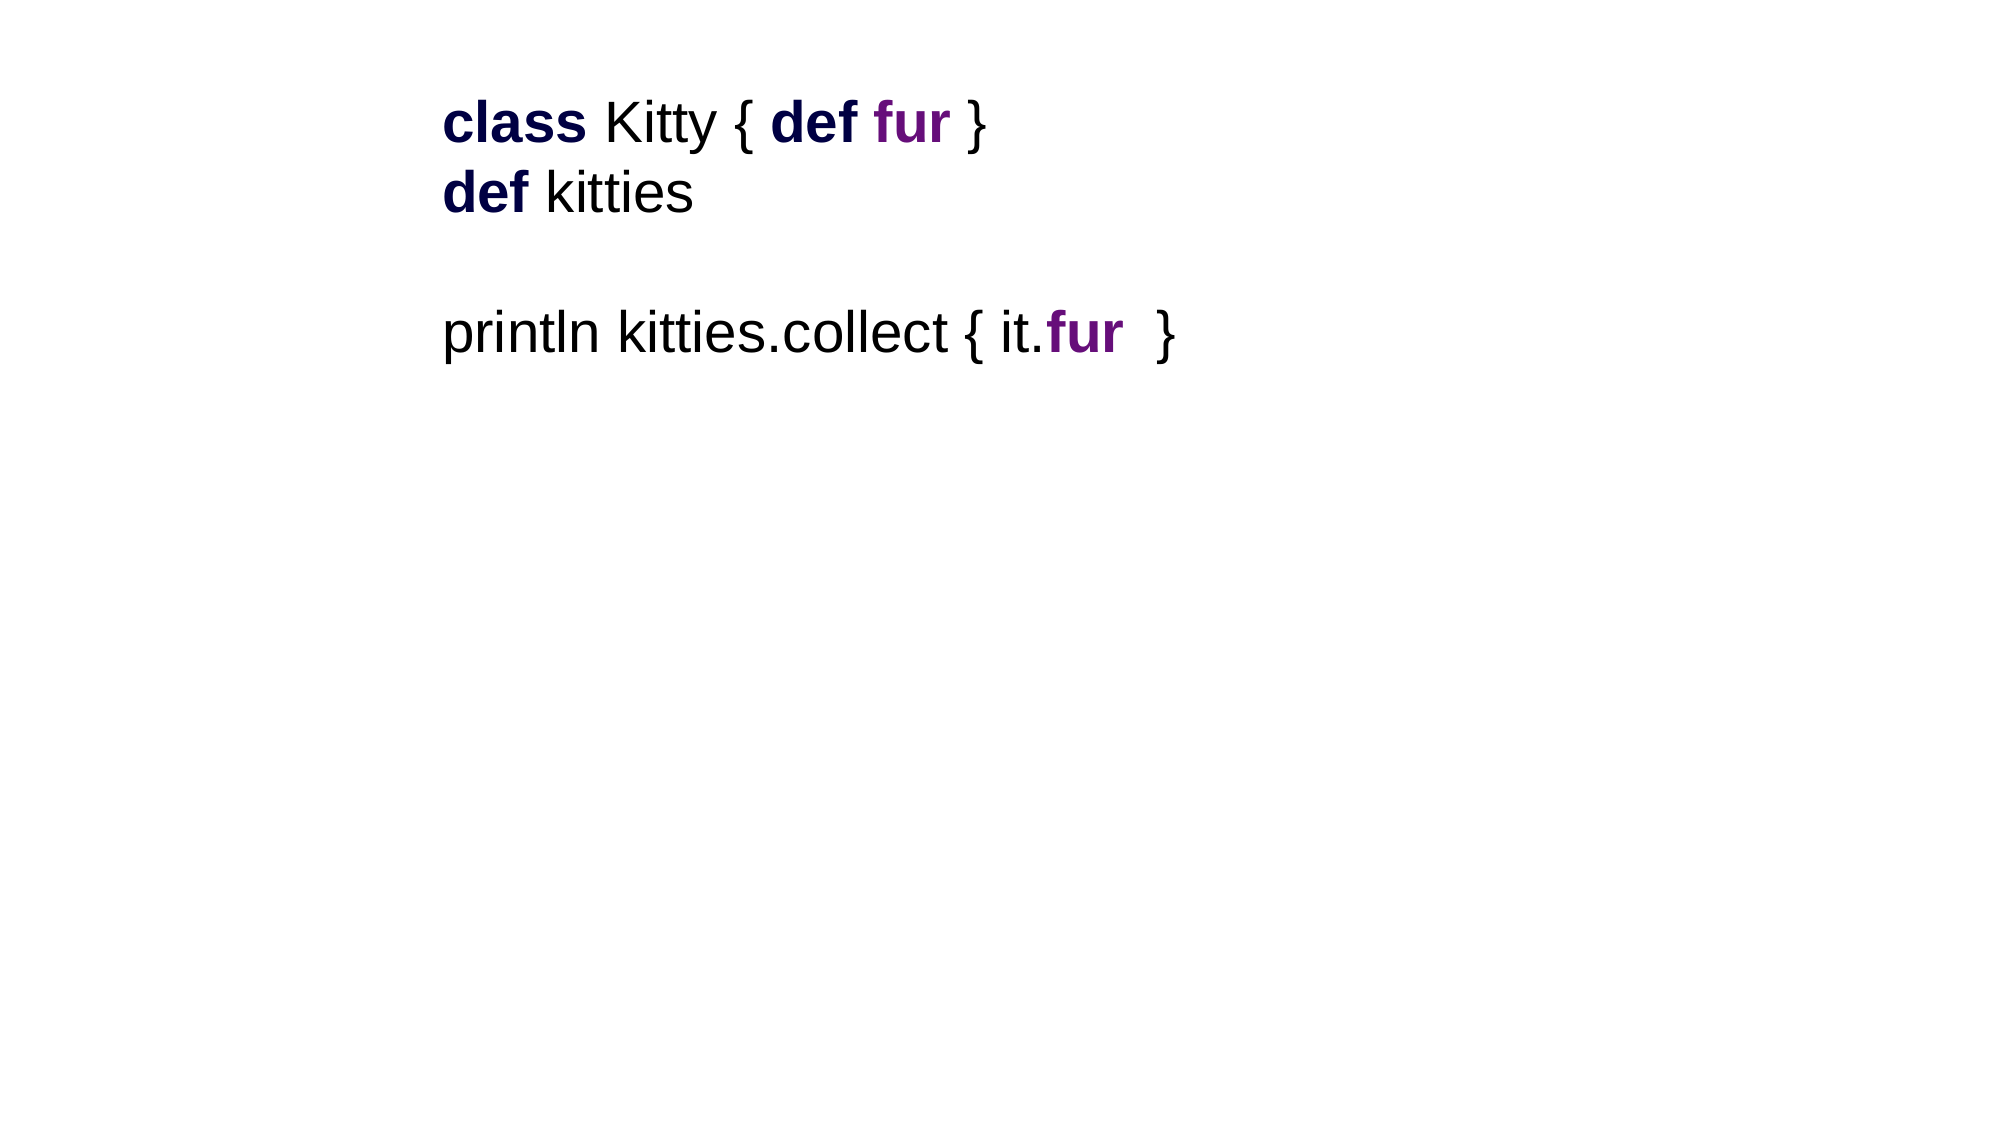

class Kitty { def fur }
def kitties
println kitties.collect { it.fur  }